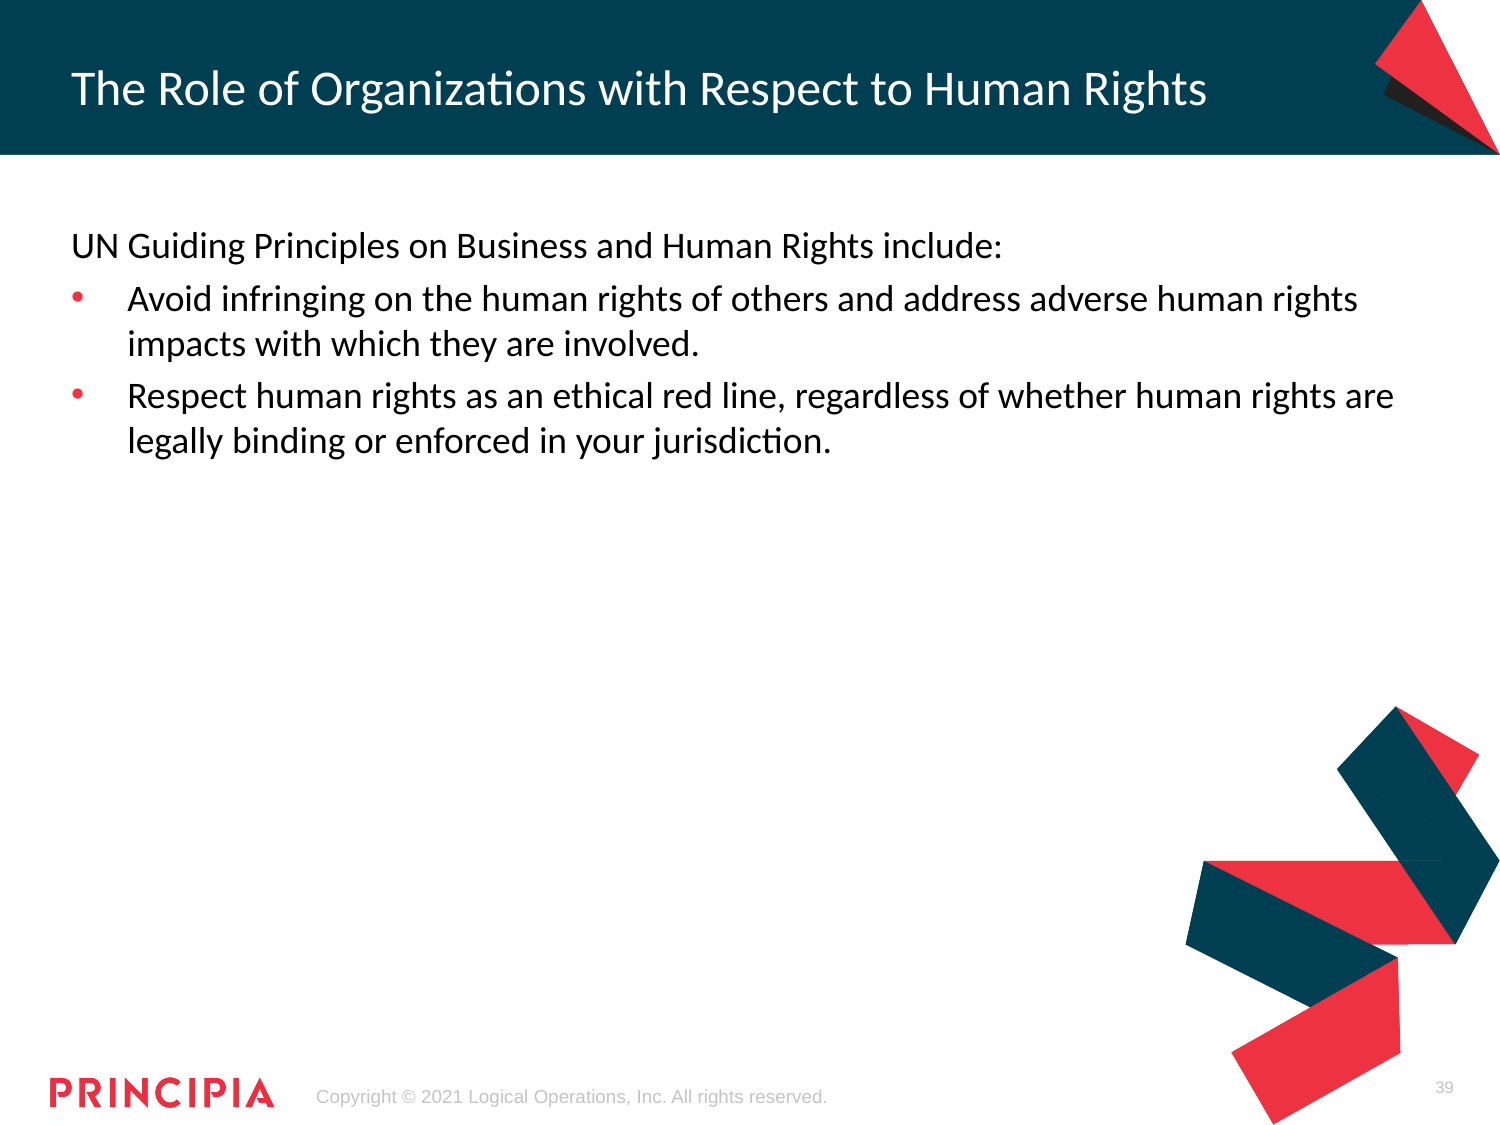

# The Role of Organizations with Respect to Human Rights
UN Guiding Principles on Business and Human Rights include:
Avoid infringing on the human rights of others and address adverse human rights impacts with which they are involved.
Respect human rights as an ethical red line, regardless of whether human rights are legally binding or enforced in your jurisdiction.
39